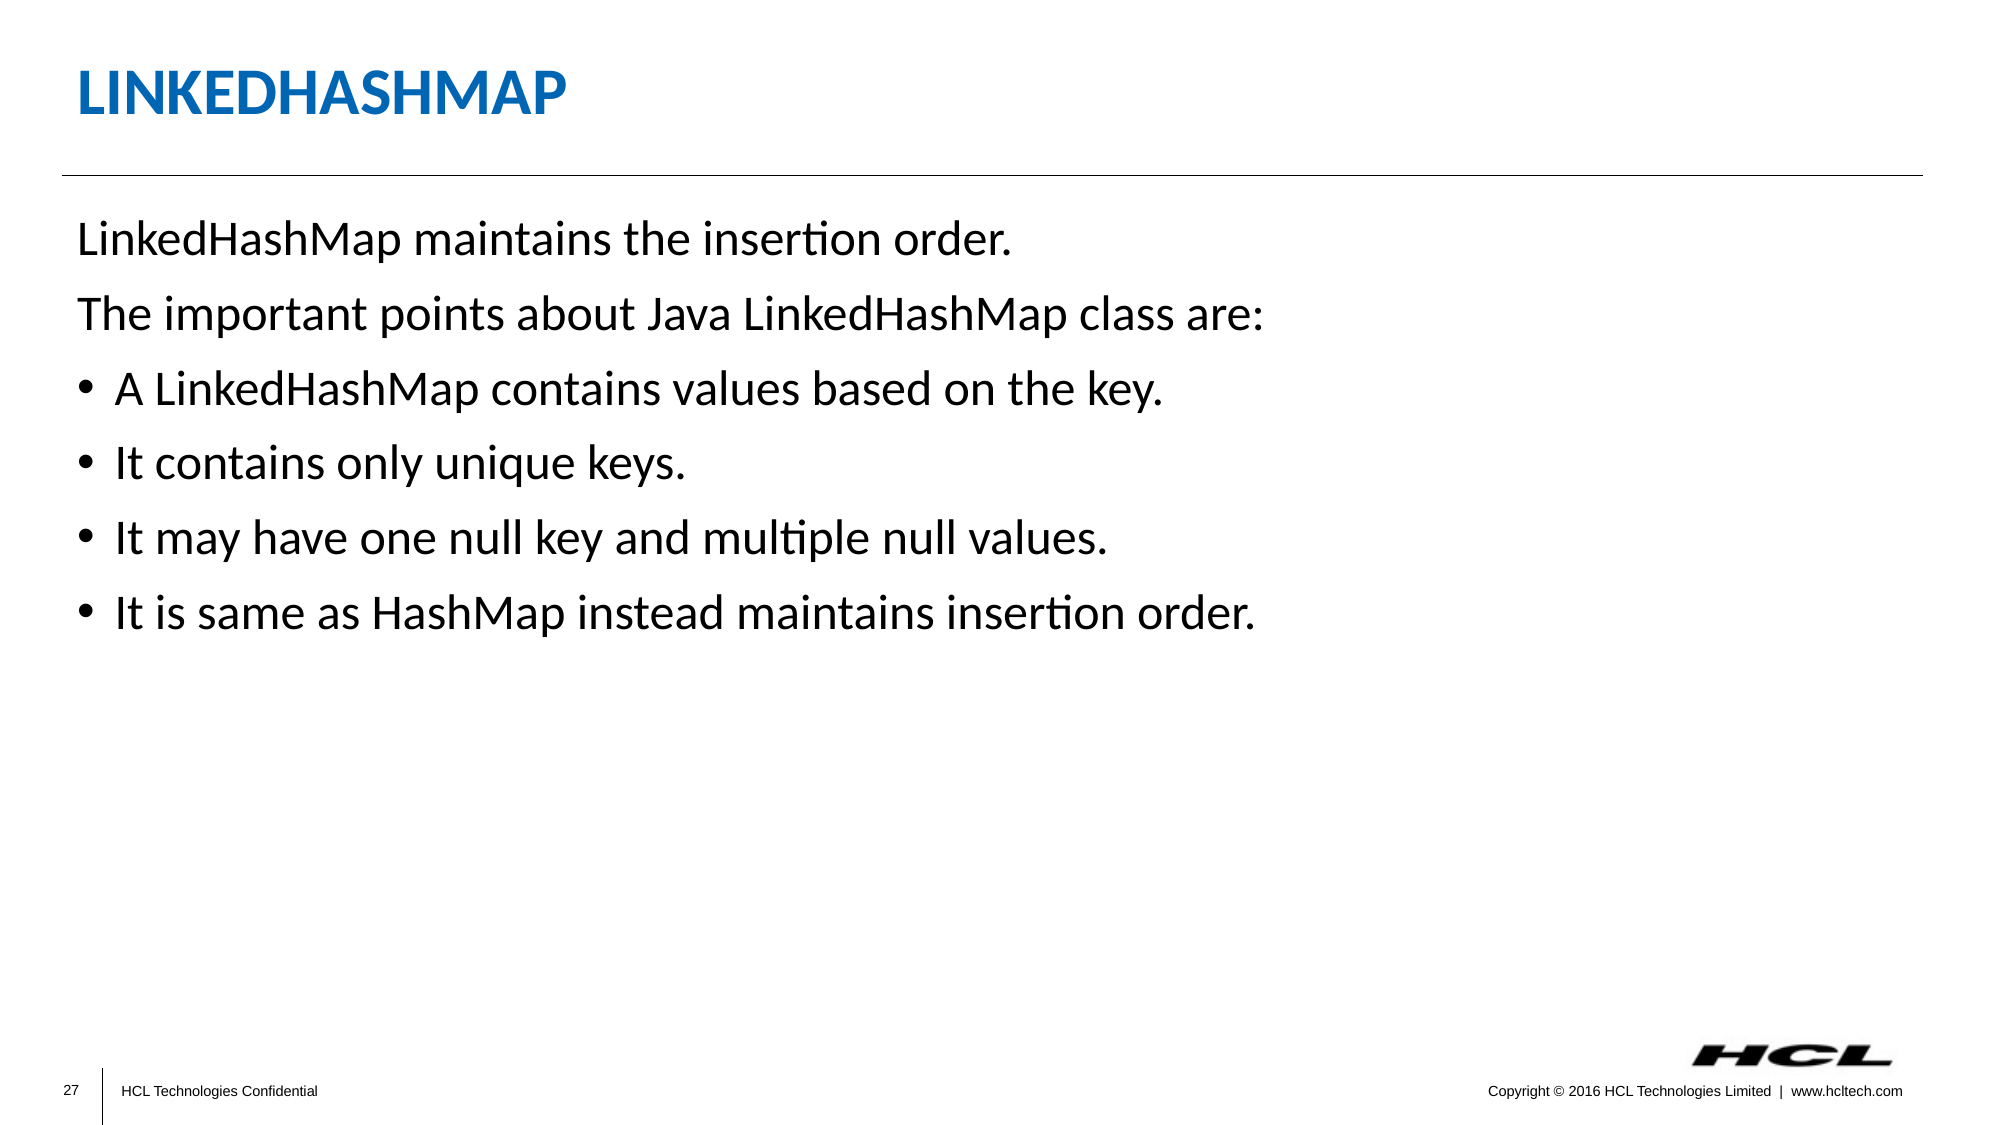

# LinkedHashMap
LinkedHashMap maintains the insertion order.
The important points about Java LinkedHashMap class are:
A LinkedHashMap contains values based on the key.
It contains only unique keys.
It may have one null key and multiple null values.
It is same as HashMap instead maintains insertion order.